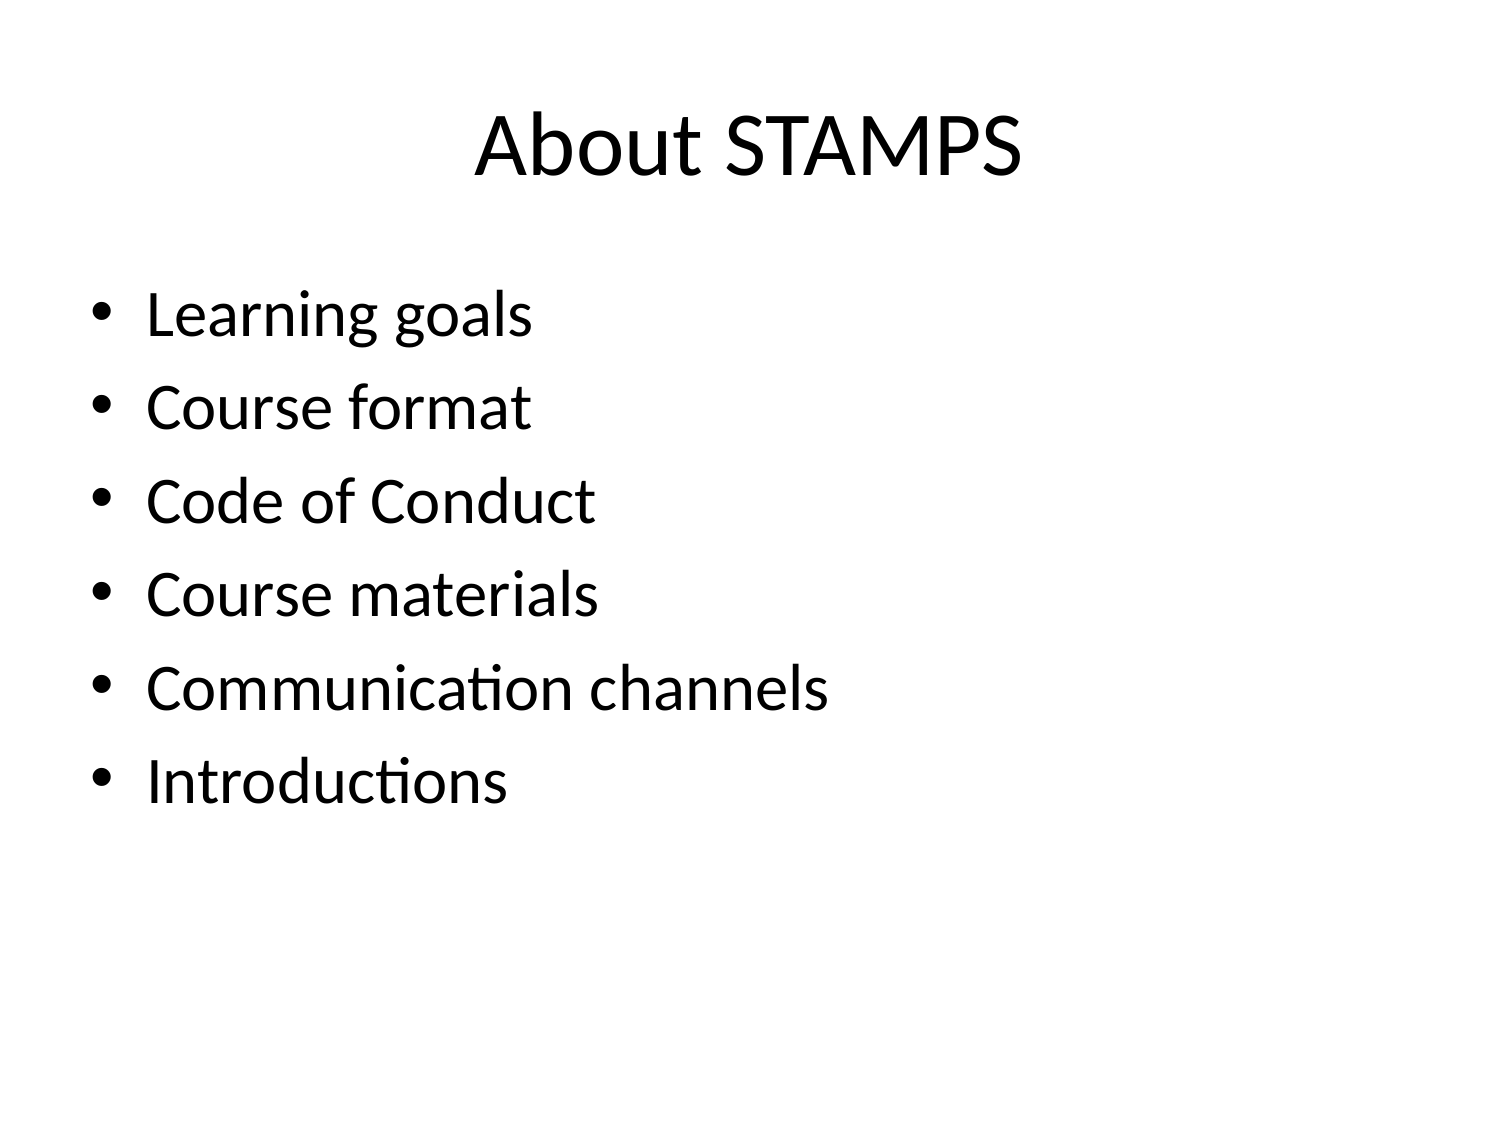

# About STAMPS
Learning goals
Course format
Code of Conduct
Course materials
Communication channels
Introductions